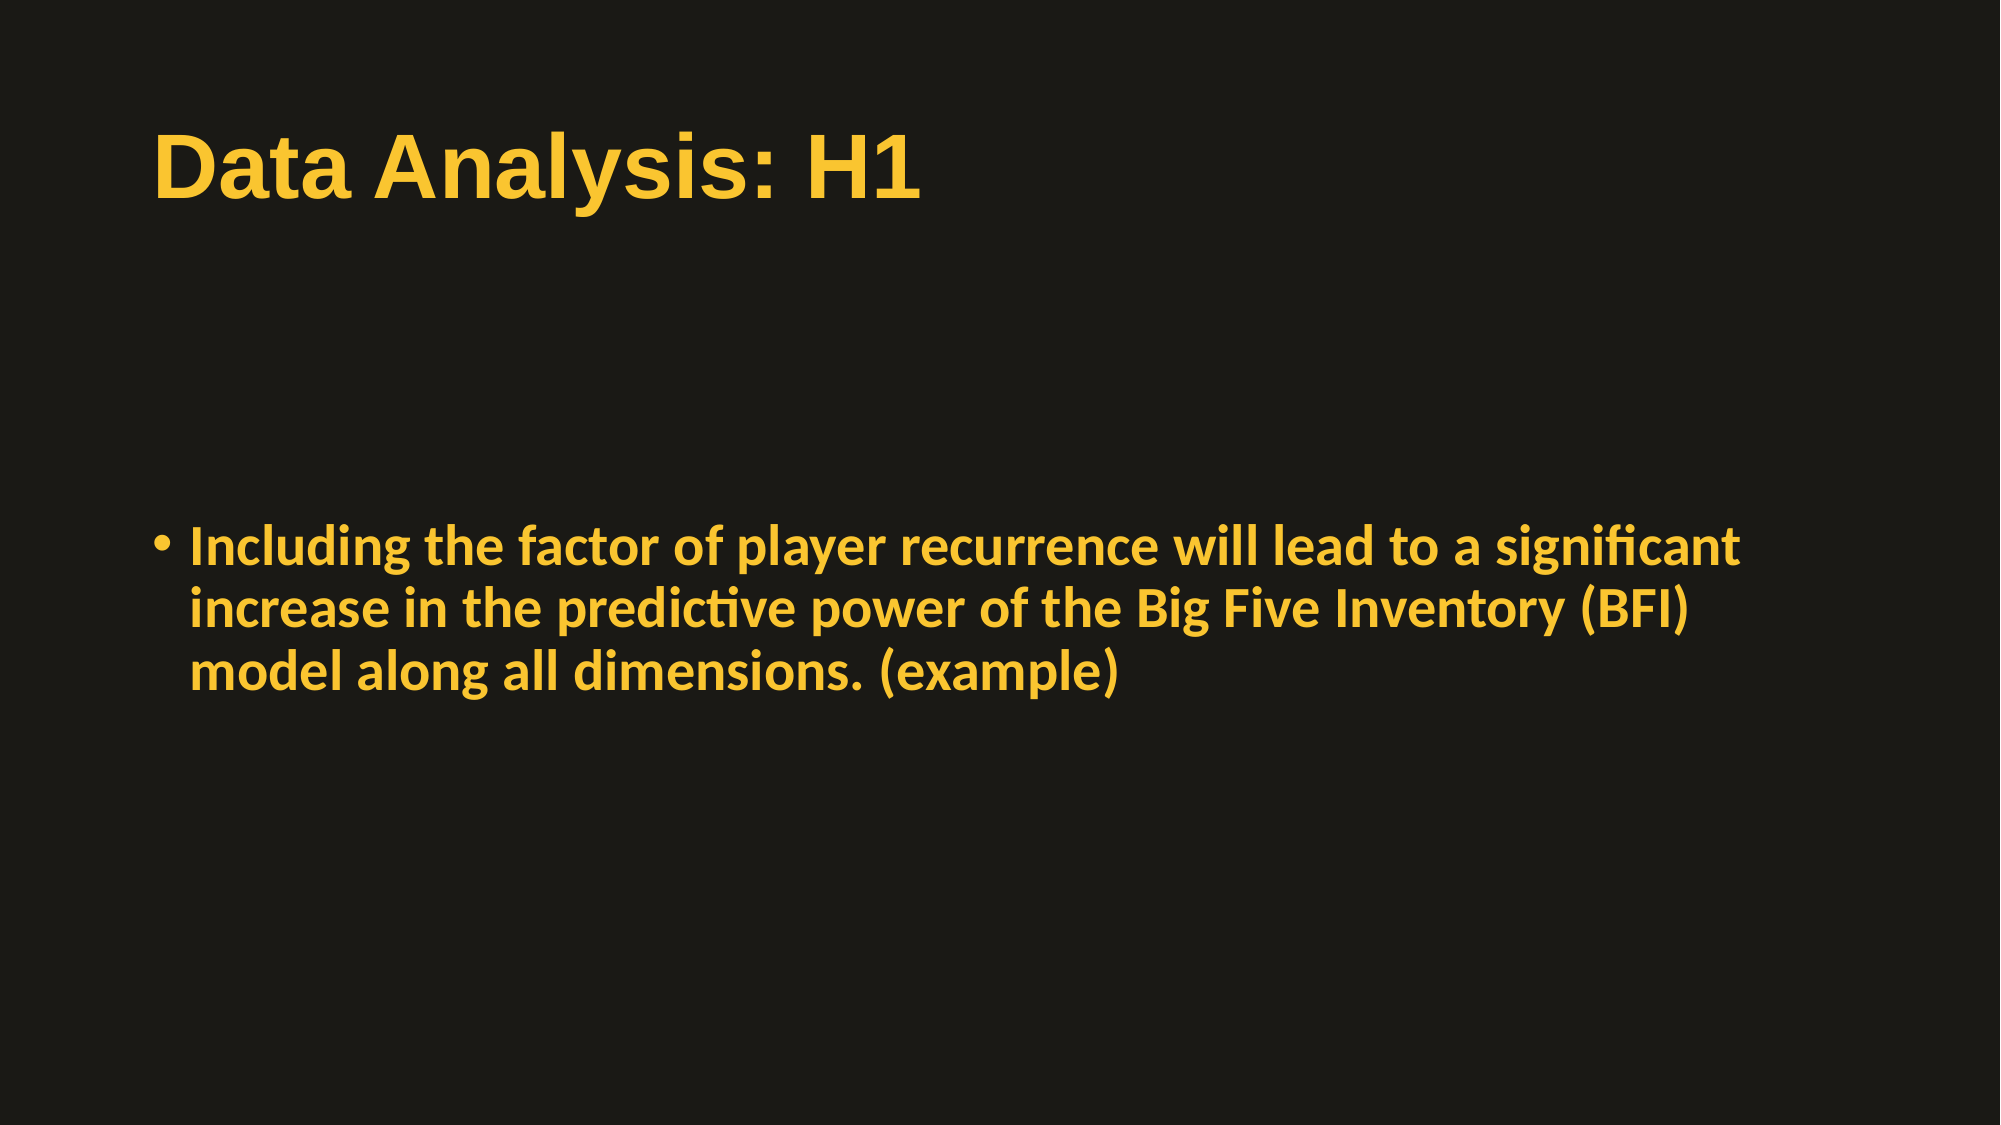

# Data Analysis: H1
Including the factor of player recurrence will lead to a significant increase in the predictive power of the Big Five Inventory (BFI) model along all dimensions. (example)